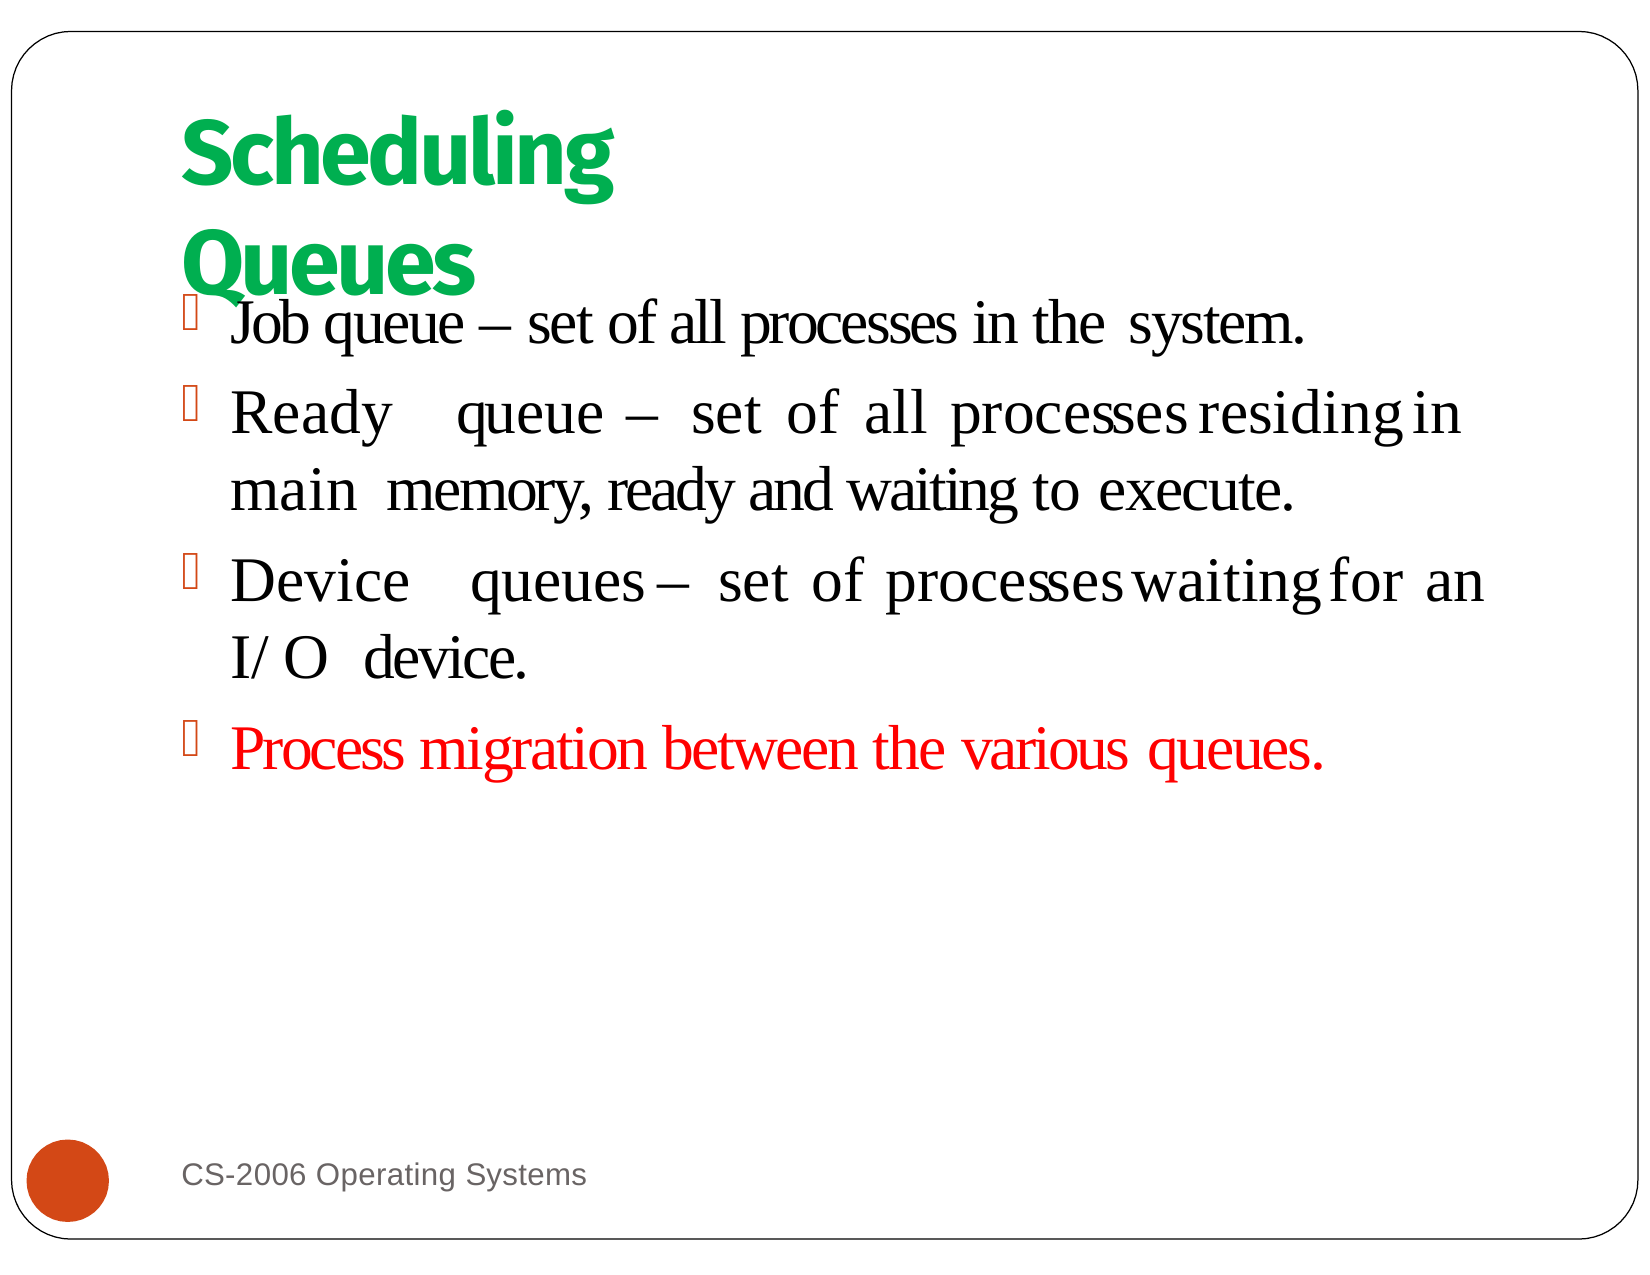

# Scheduling Queues
Job queue – set of all processes in the system.
Ready	queue	–	set	of	all	processes	residing	in	main  memory, ready and waiting to execute.
Device	queues	–	set	of	processes	waiting	for	an	I/O  device.
Process migration between the various queues.

CS-2006 Operating Systems
21